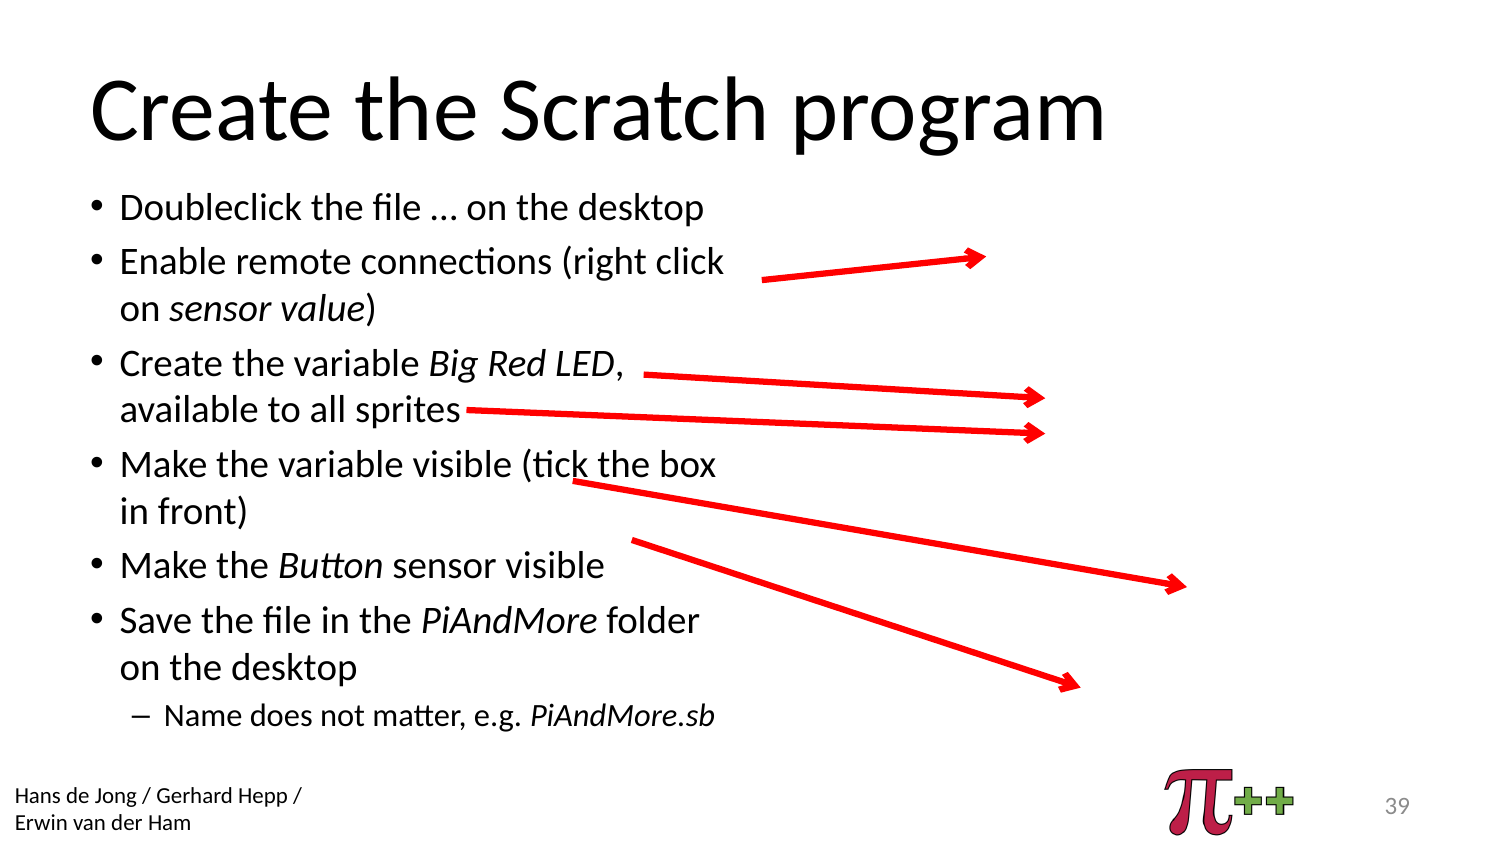

# Create the Scratch program
Doubleclick the file … on the desktop
Enable remote connections (right click on sensor value)
Create the variable Big Red LED, available to all sprites
Make the variable visible (tick the box in front)
Make the Button sensor visible
Save the file in the PiAndMore folder on the desktop
Name does not matter, e.g. PiAndMore.sb
39